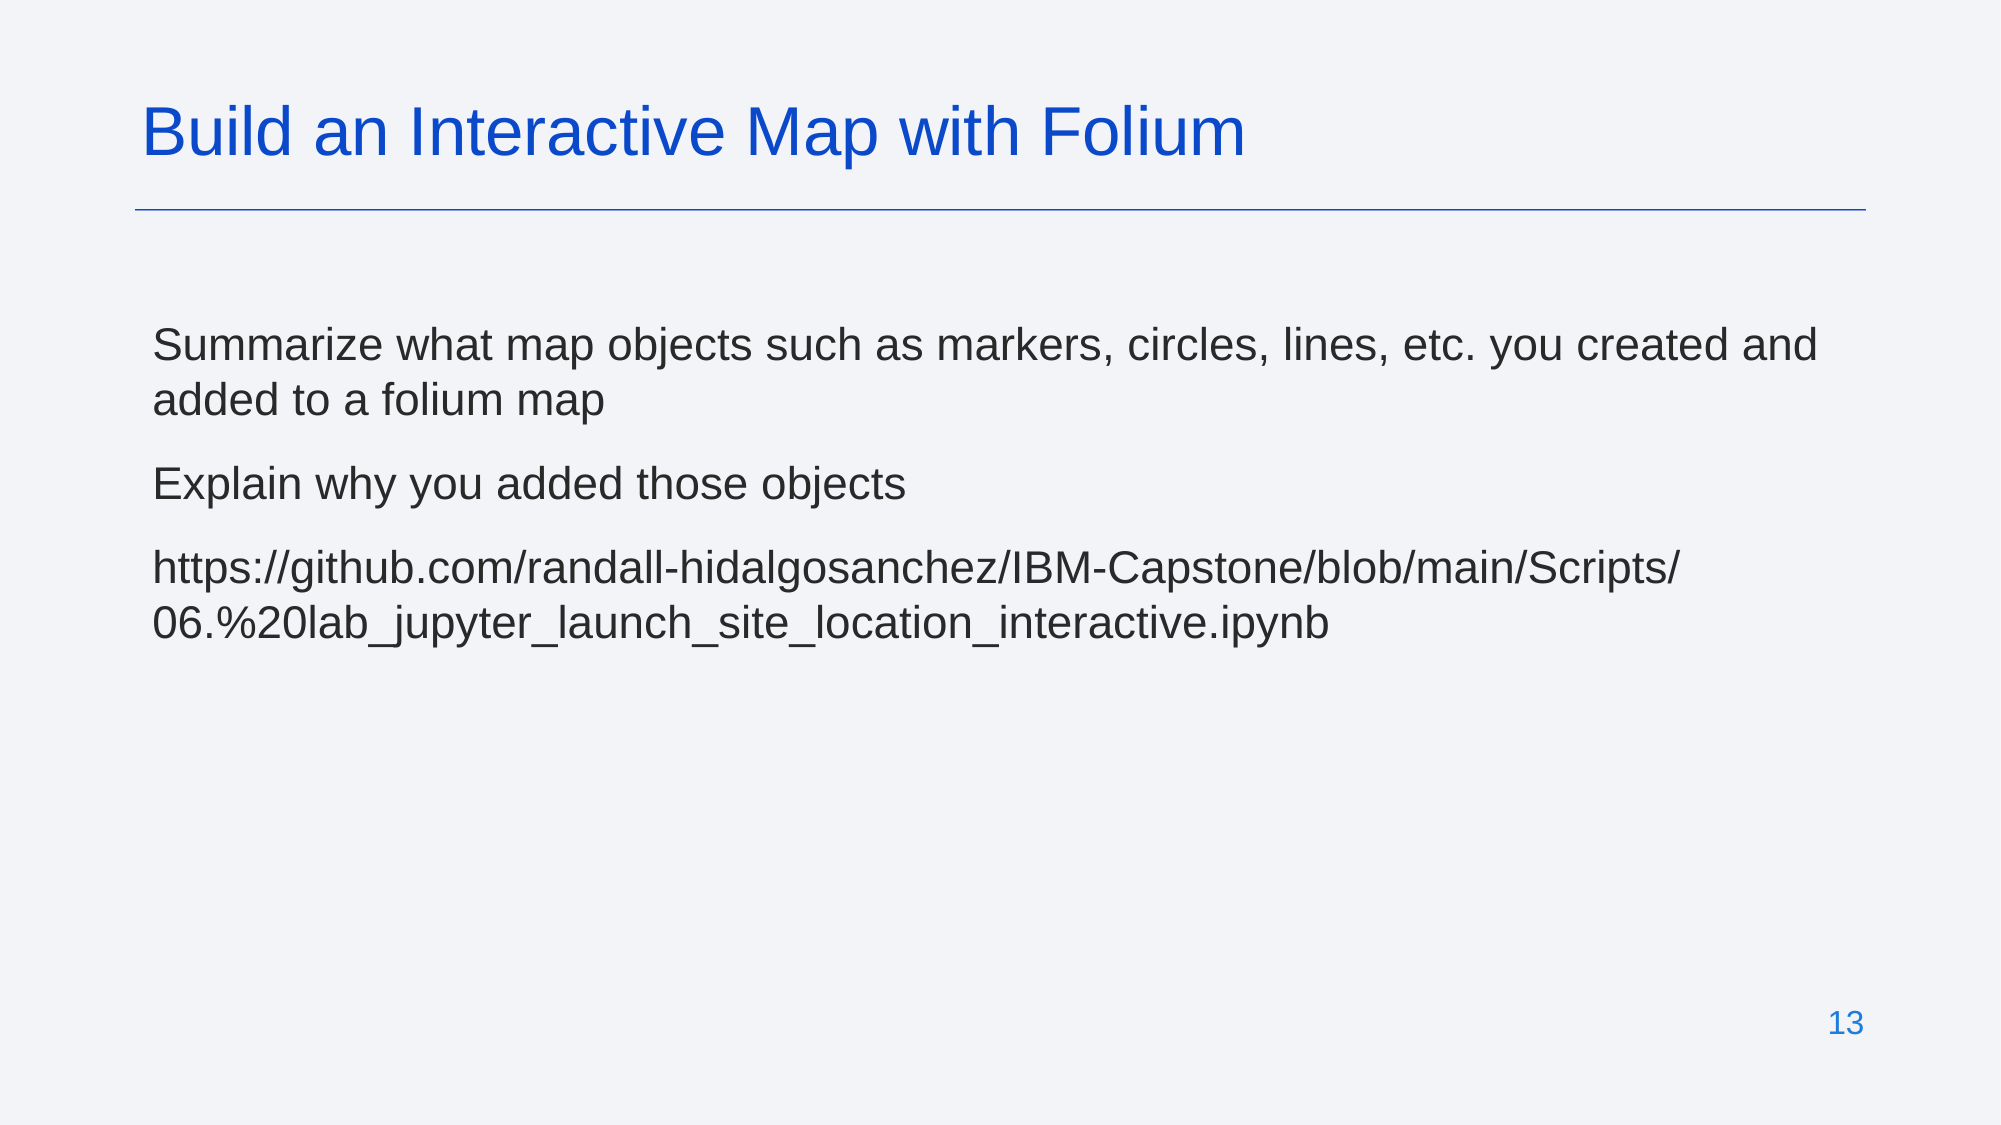

Build an Interactive Map with Folium
Summarize what map objects such as markers, circles, lines, etc. you created and added to a folium map
Explain why you added those objects
https://github.com/randall-hidalgosanchez/IBM-Capstone/blob/main/Scripts/06.%20lab_jupyter_launch_site_location_interactive.ipynb

13